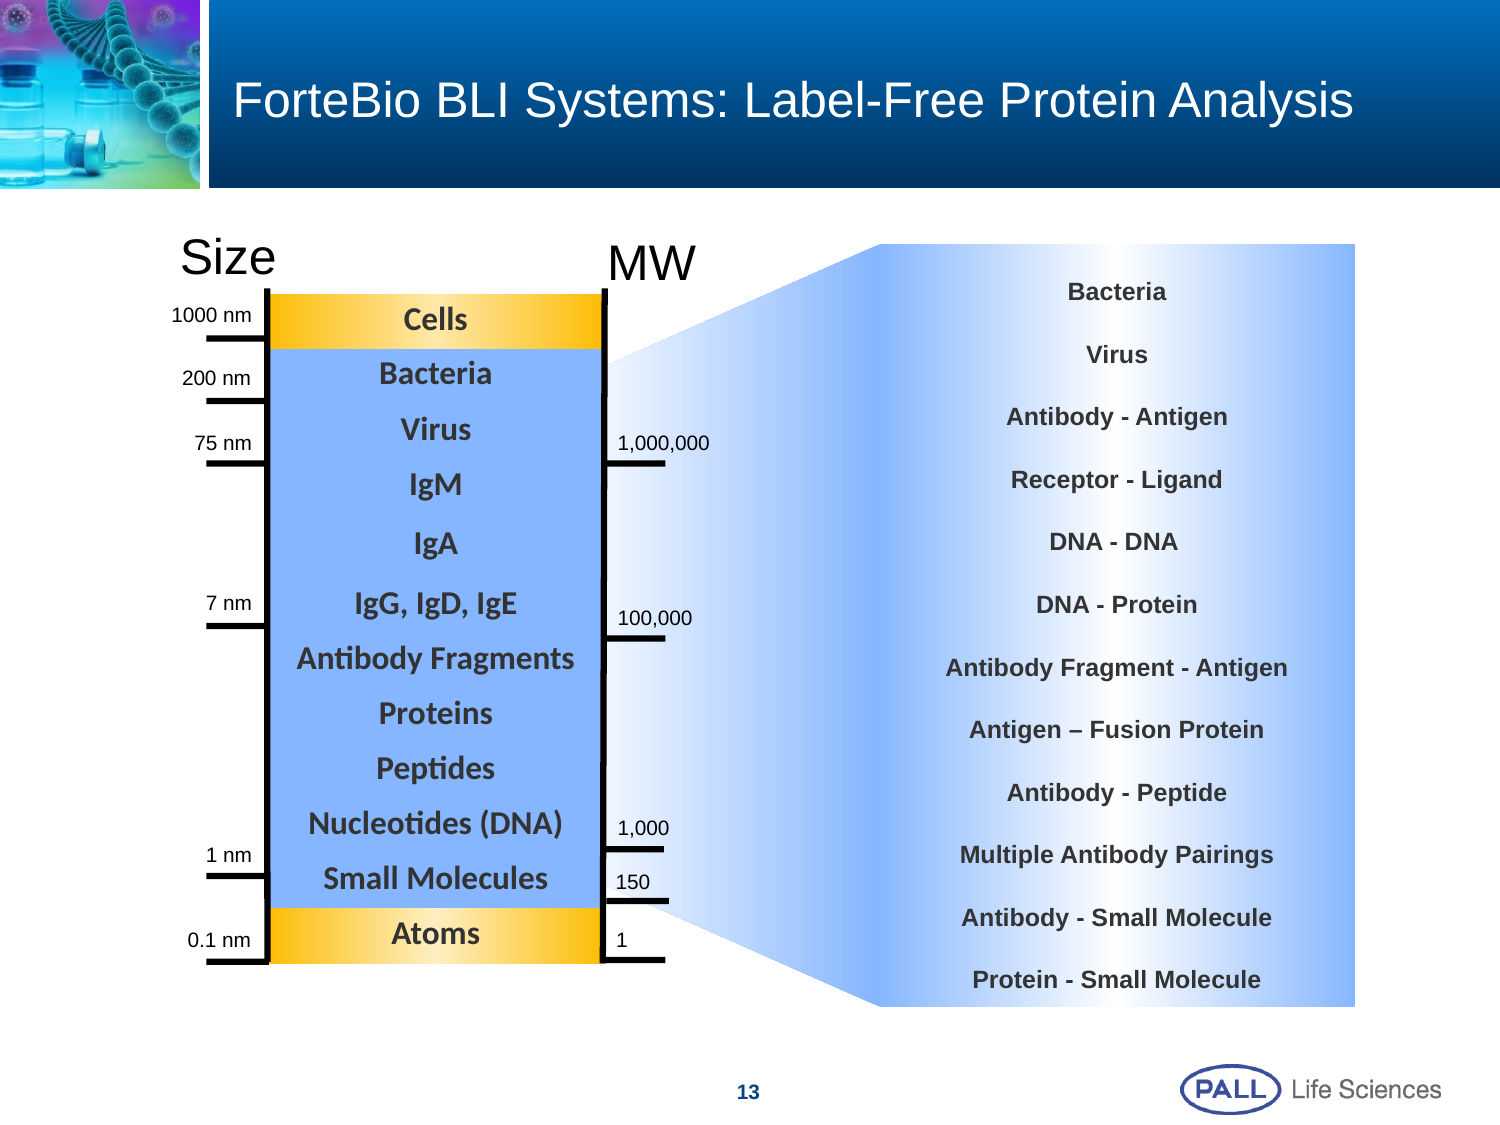

# ForteBio BLI Systems: Label-Free Protein Analysis
Size
MW
Bacteria
Virus
Antibody - Antigen
Receptor - Ligand
DNA - DNA
DNA - Protein
Antibody Fragment - Antigen
Antigen – Fusion Protein
Antibody - Peptide
Multiple Antibody Pairings
Antibody - Small Molecule
Protein - Small Molecule

| Cells |
| --- |
| Bacteria |
| Virus |
| IgM |
| IgA |
| IgG, IgD, IgE |
| Antibody Fragments |
| Proteins |
| Peptides |
| Nucleotides (DNA) |
| Small Molecules |
| Atoms |
1000 nm

200 nm

75 nm
1,000,000

7 nm
100,000

1,000
1 nm

150

0.1 nm
1